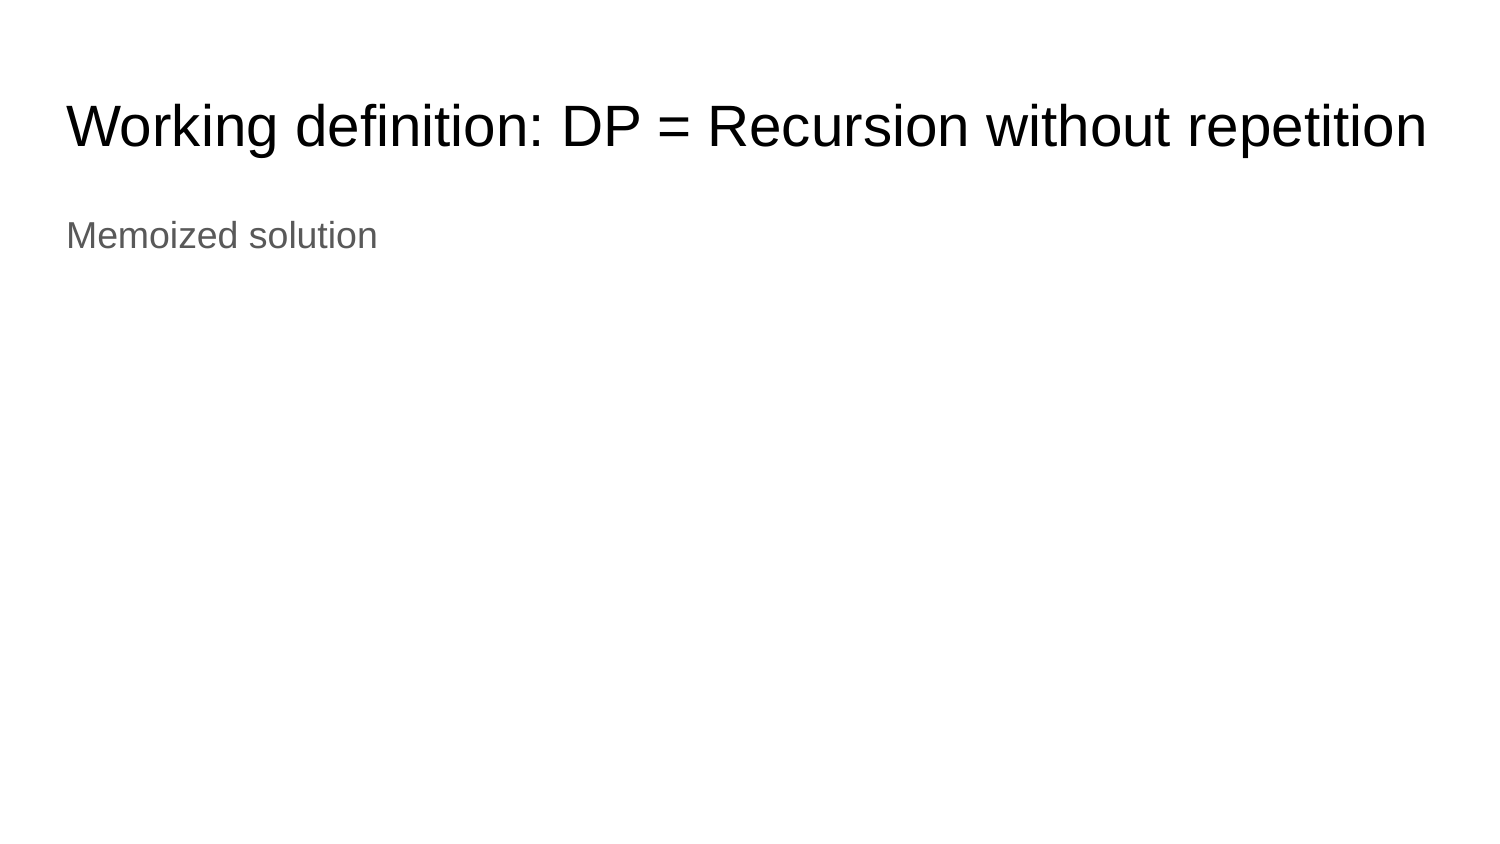

# Working definition: DP = Recursion without repetition
Memoized solution